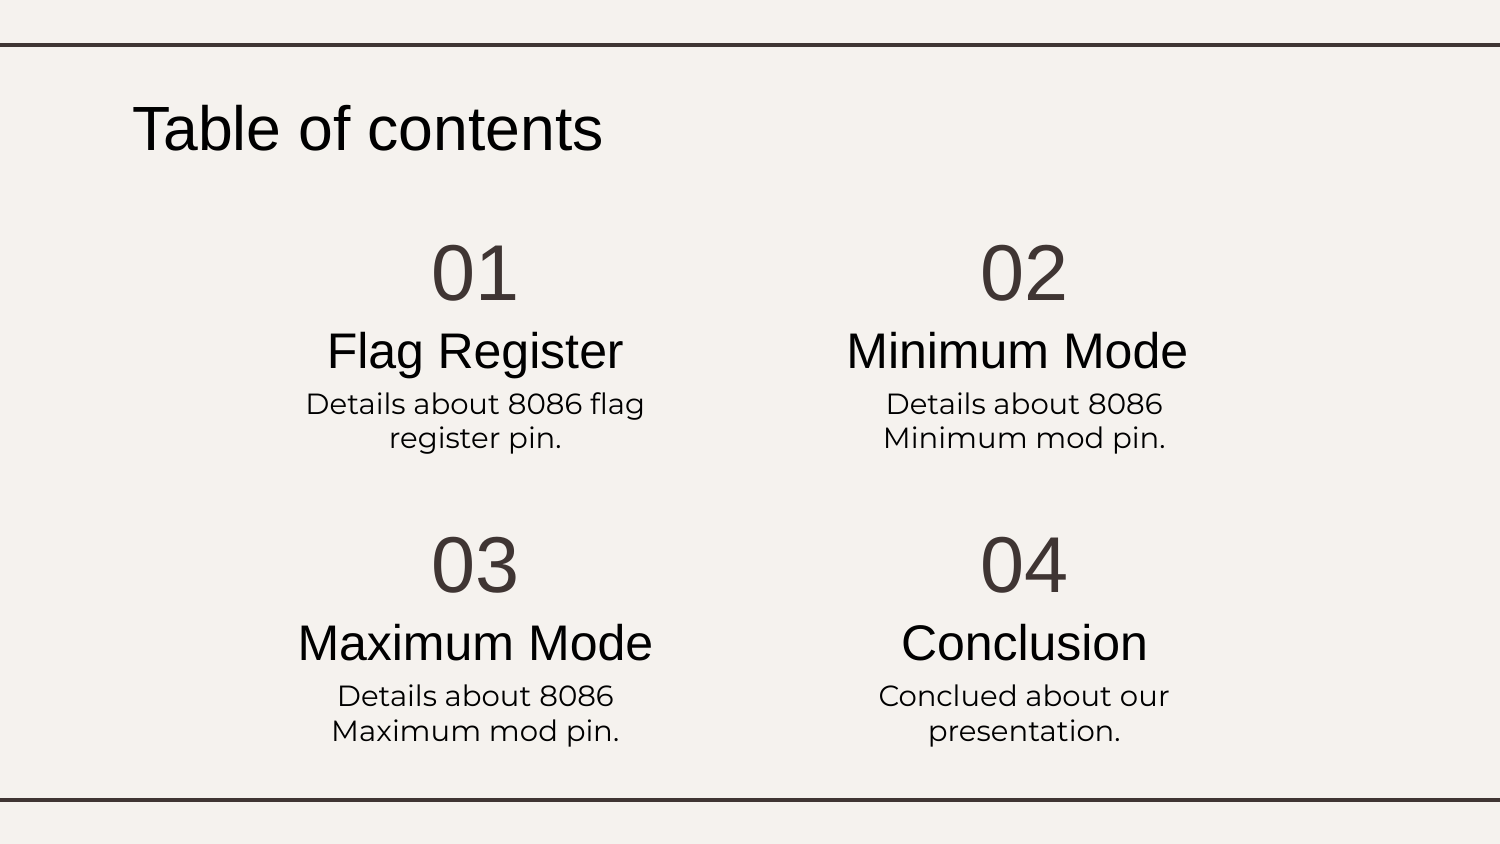

# Table of contents
01
02
Flag Register
Minimum Mode
Details about 8086 flag register pin.
Details about 8086 Minimum mod pin.
03
04
Maximum Mode
Conclusion
Details about 8086 Maximum mod pin.
Conclued about our presentation.